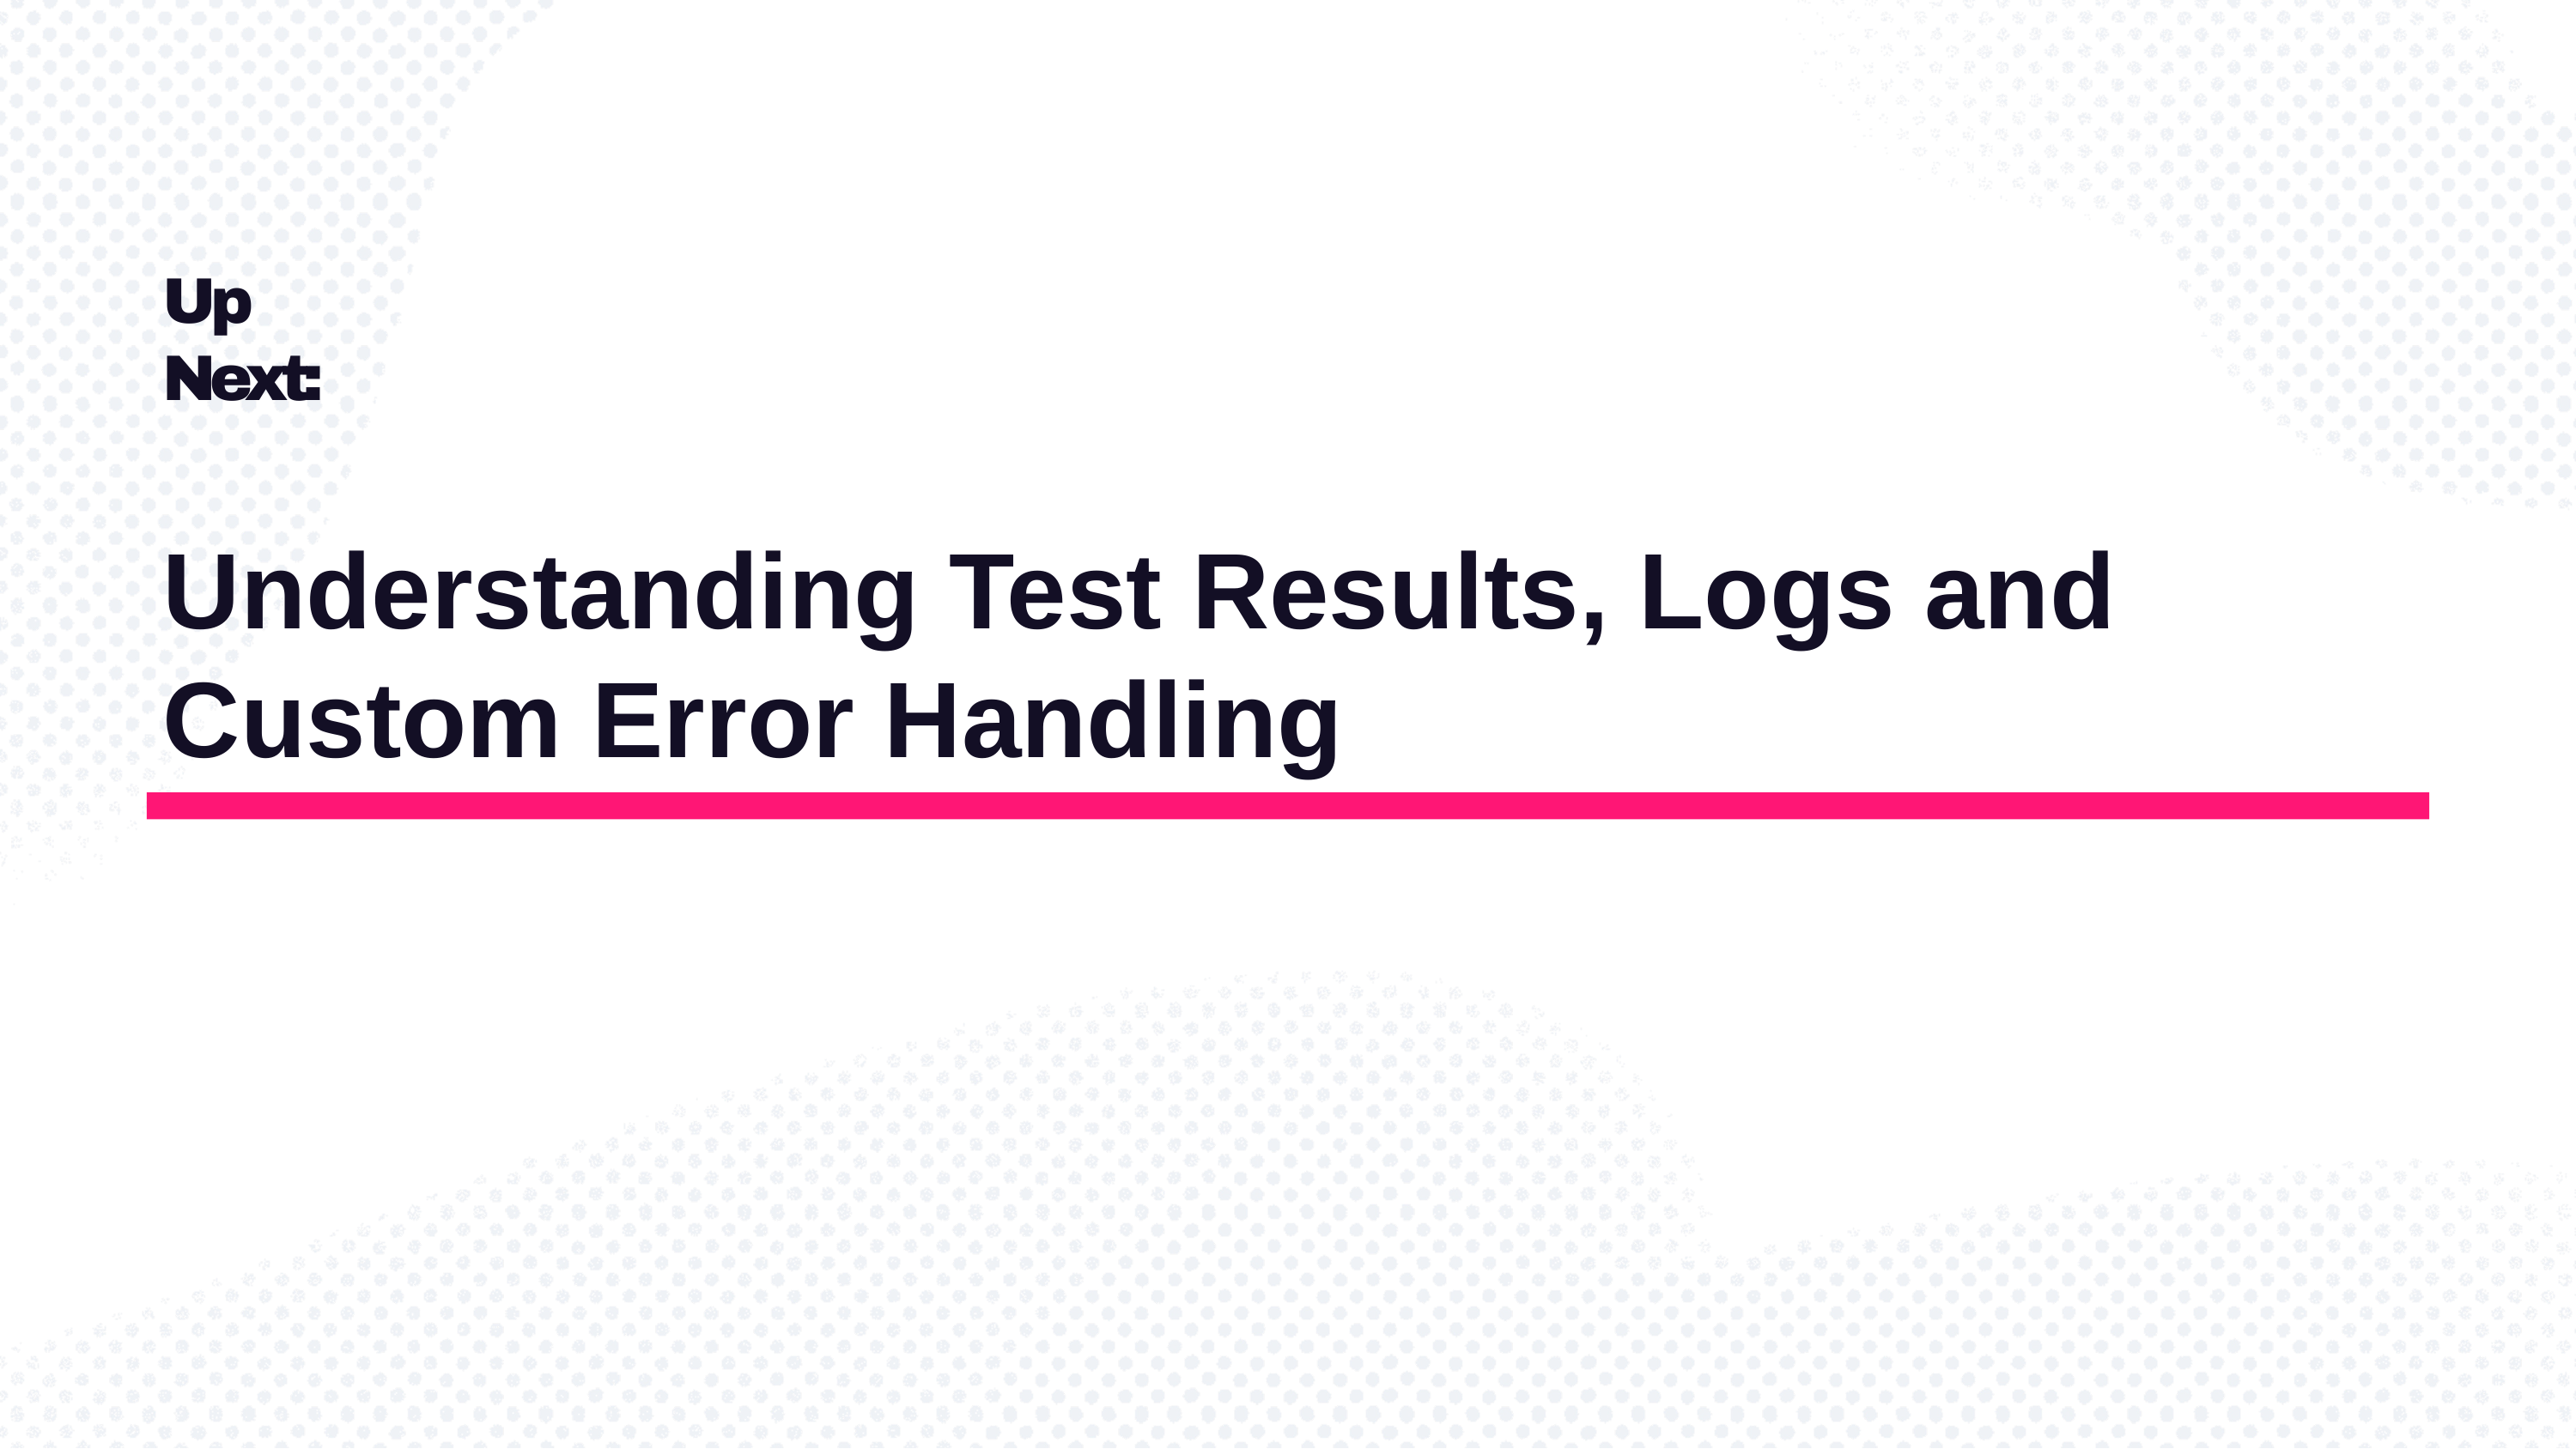

# Up Next:
Understanding Test Results, Logs and Custom Error Handling
15